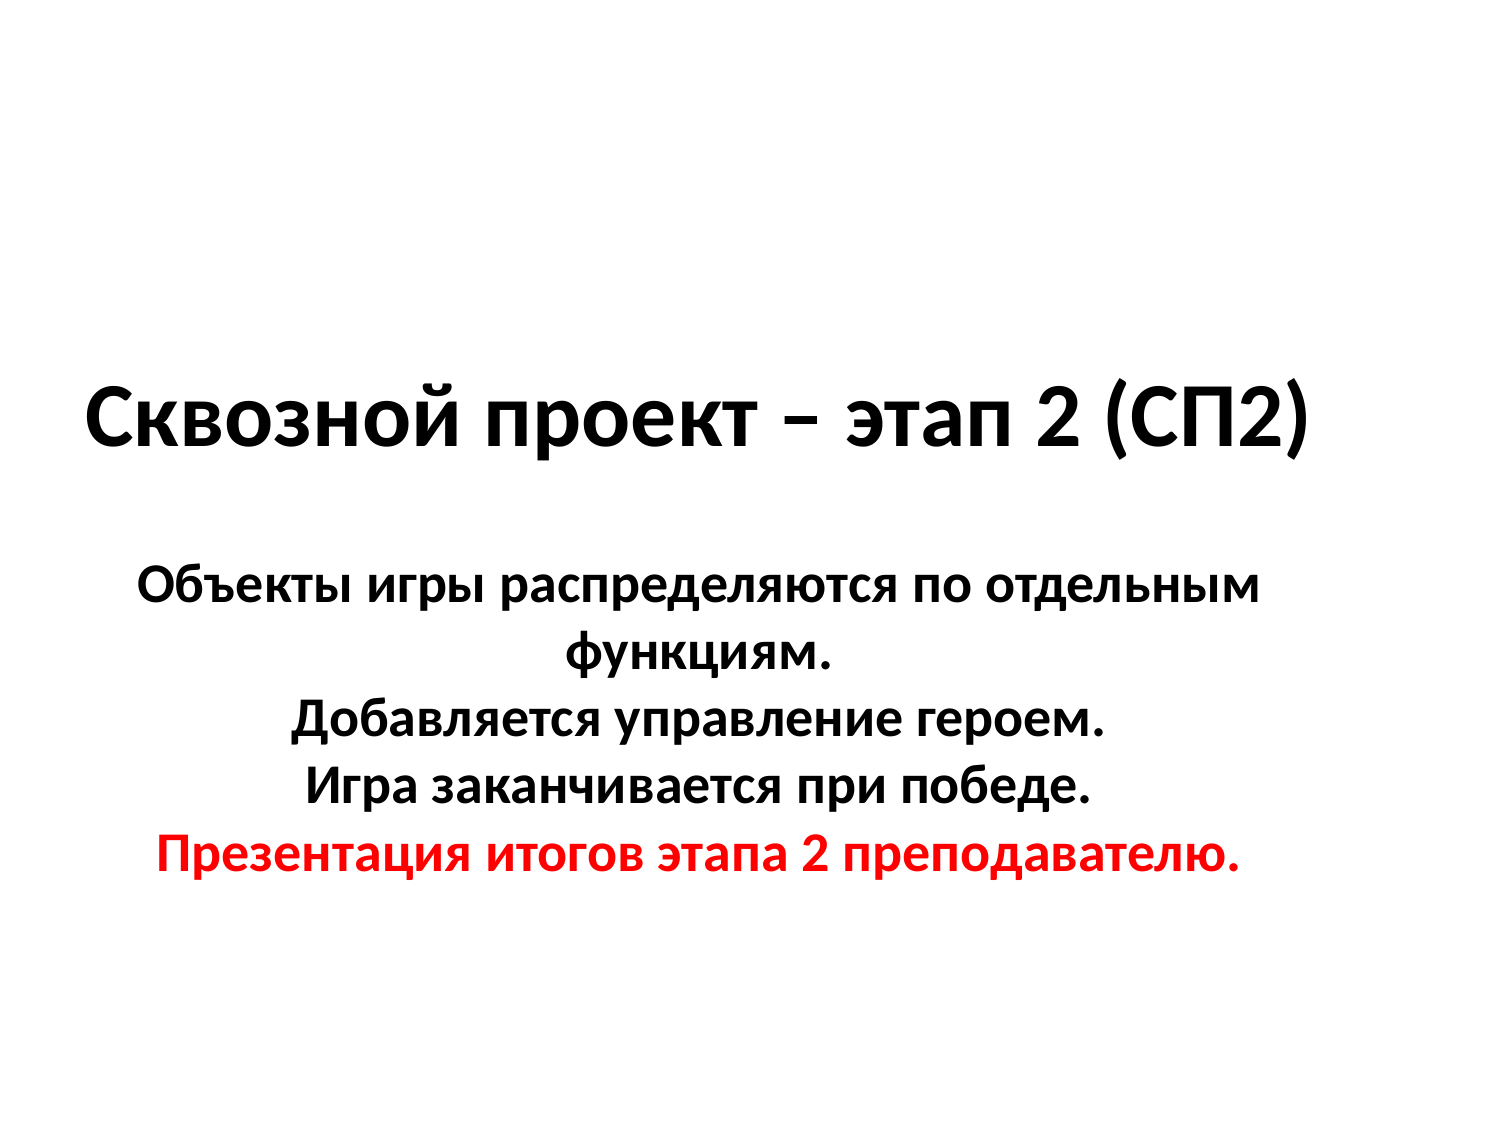

# Сквозной проект – этап 2 (СП2)
Объекты игры распределяются по отдельным функциям.
Добавляется управление героем.
Игра заканчивается при победе.
Презентация итогов этапа 2 преподавателю.